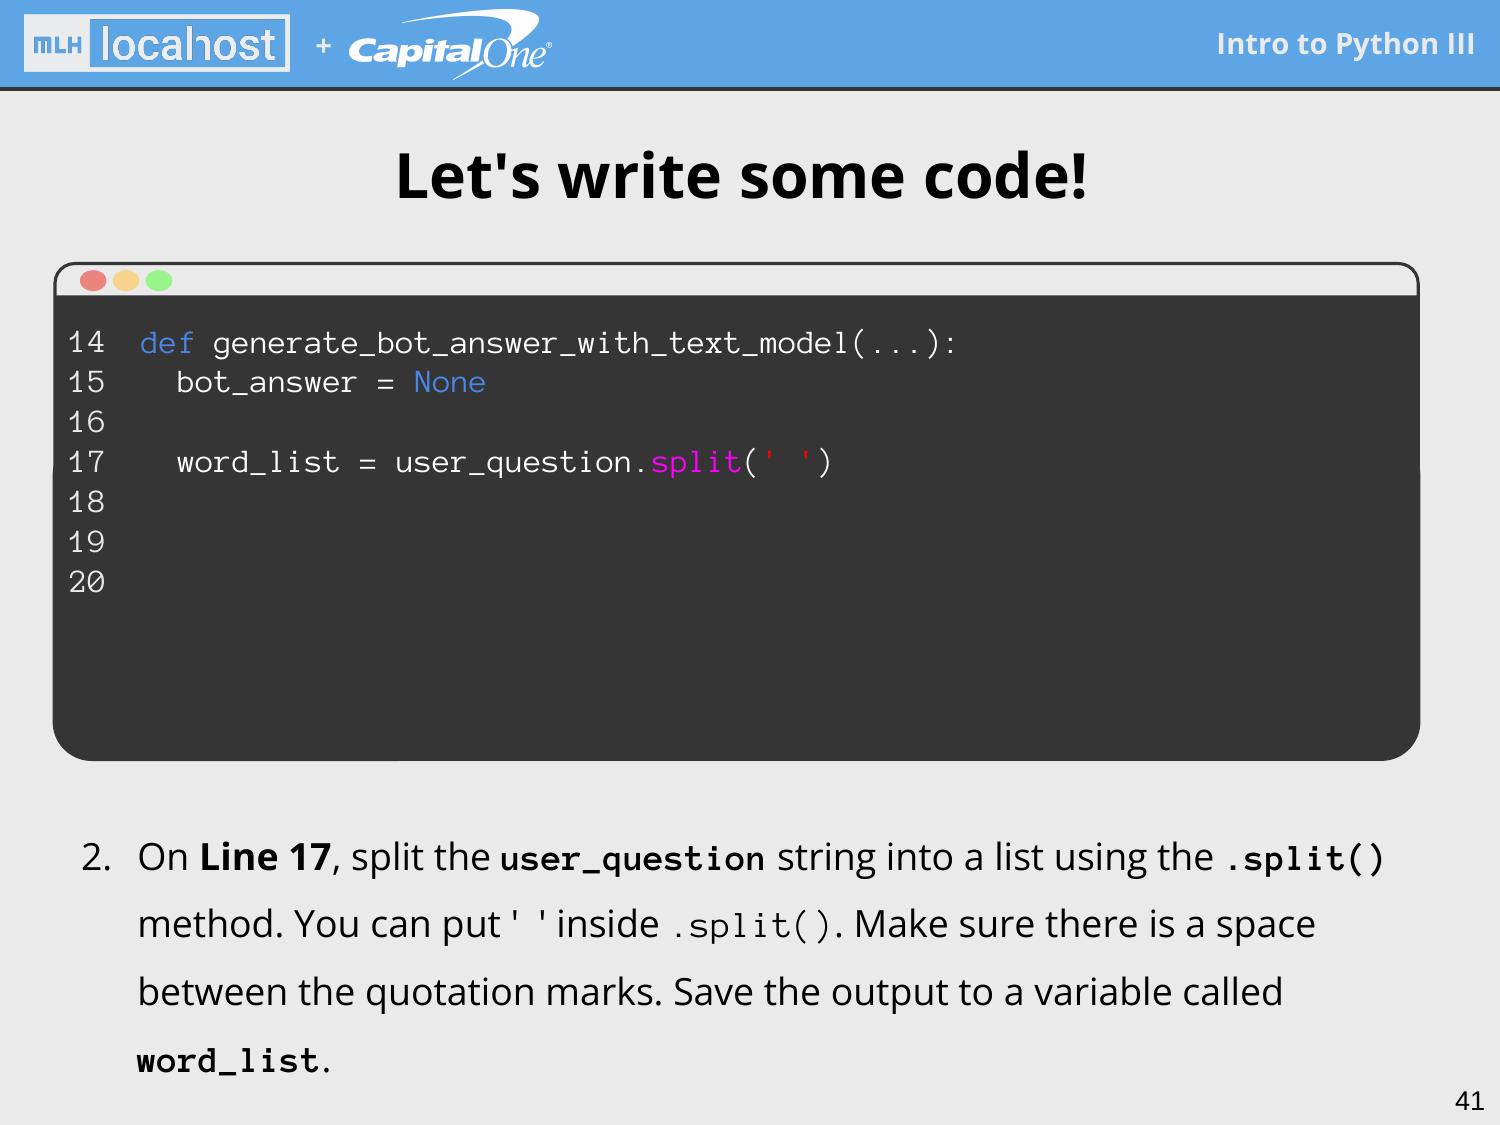

# Let's write some code!

14
15
16
17
18
19
20

def generate_bot_answer_with_text_model(...):
  bot_answer = None

  word_list = user_question.split(' ')

On Line 17, split the user_question string into a list using the .split() method. You can put '  ' inside .split(). Make sure there is a space between the quotation marks. Save the output to a variable called word_list.